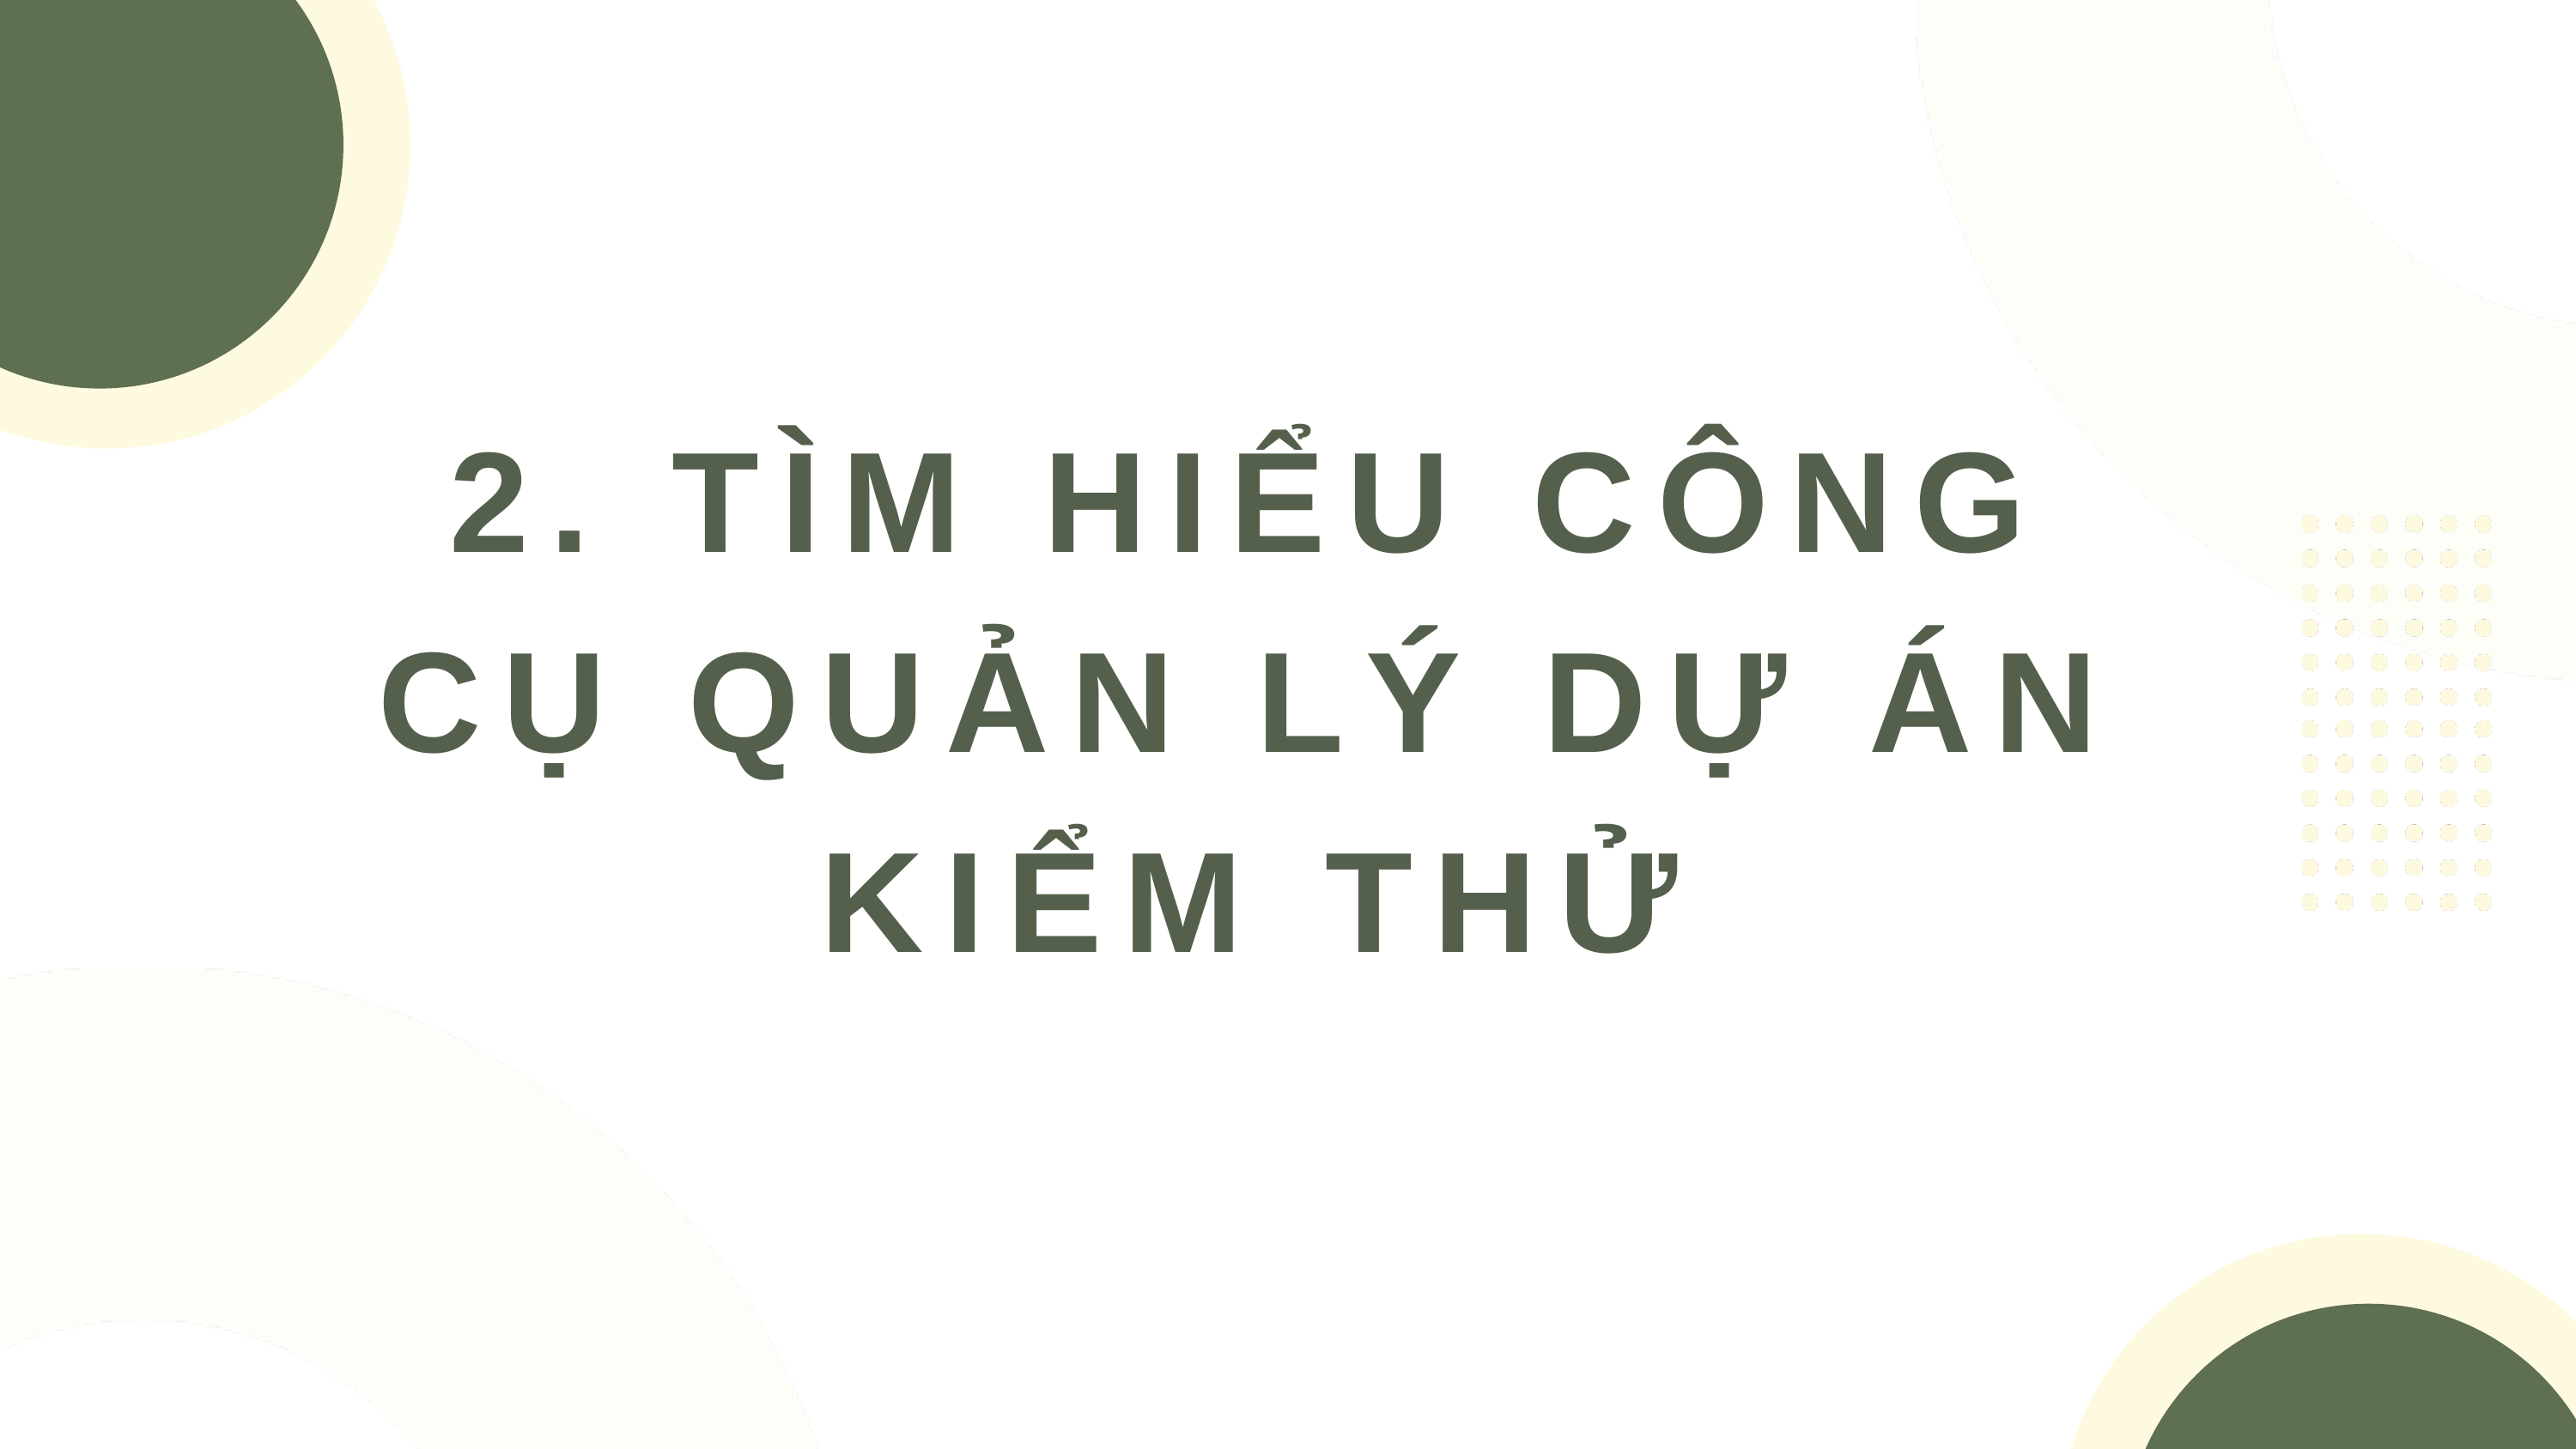

2. TÌM HIỂU CÔNG CỤ QUẢN LÝ DỰ ÁN KIỂM THỬ